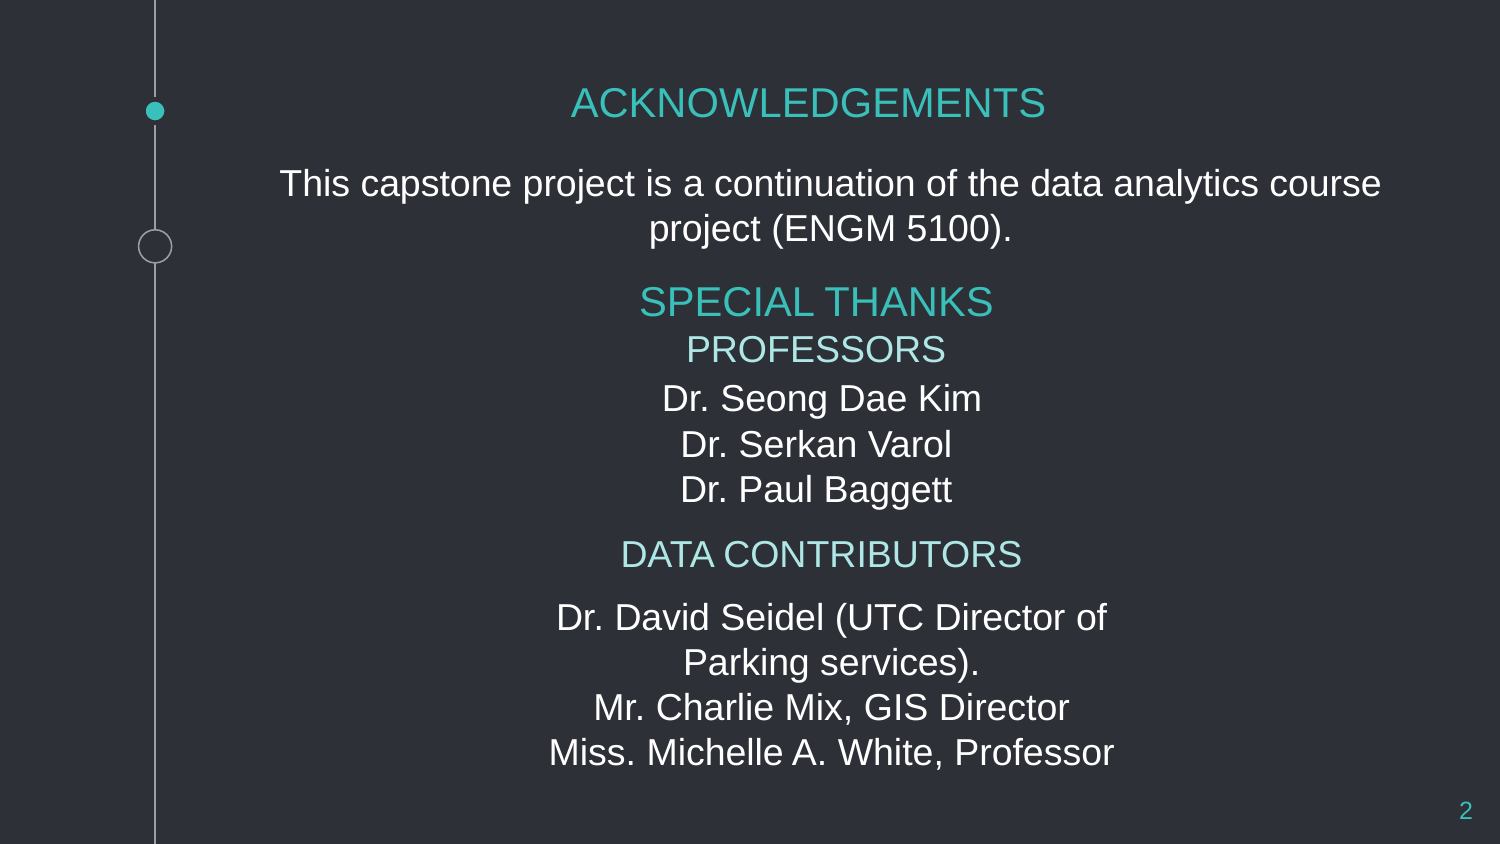

ACKNOWLEDGEMENTS

This capstone project is a continuation of the data analytics course project (ENGM 5100).

SPECIAL THANKS
PROFESSORS
 Dr. Seong Dae Kim
Dr. Serkan Varol
Dr. Paul Baggett
DATA CONTRIBUTORS

Dr. David Seidel (UTC Director of Parking services).
Mr. Charlie Mix, GIS Director
Miss. Michelle A. White, Professor
2